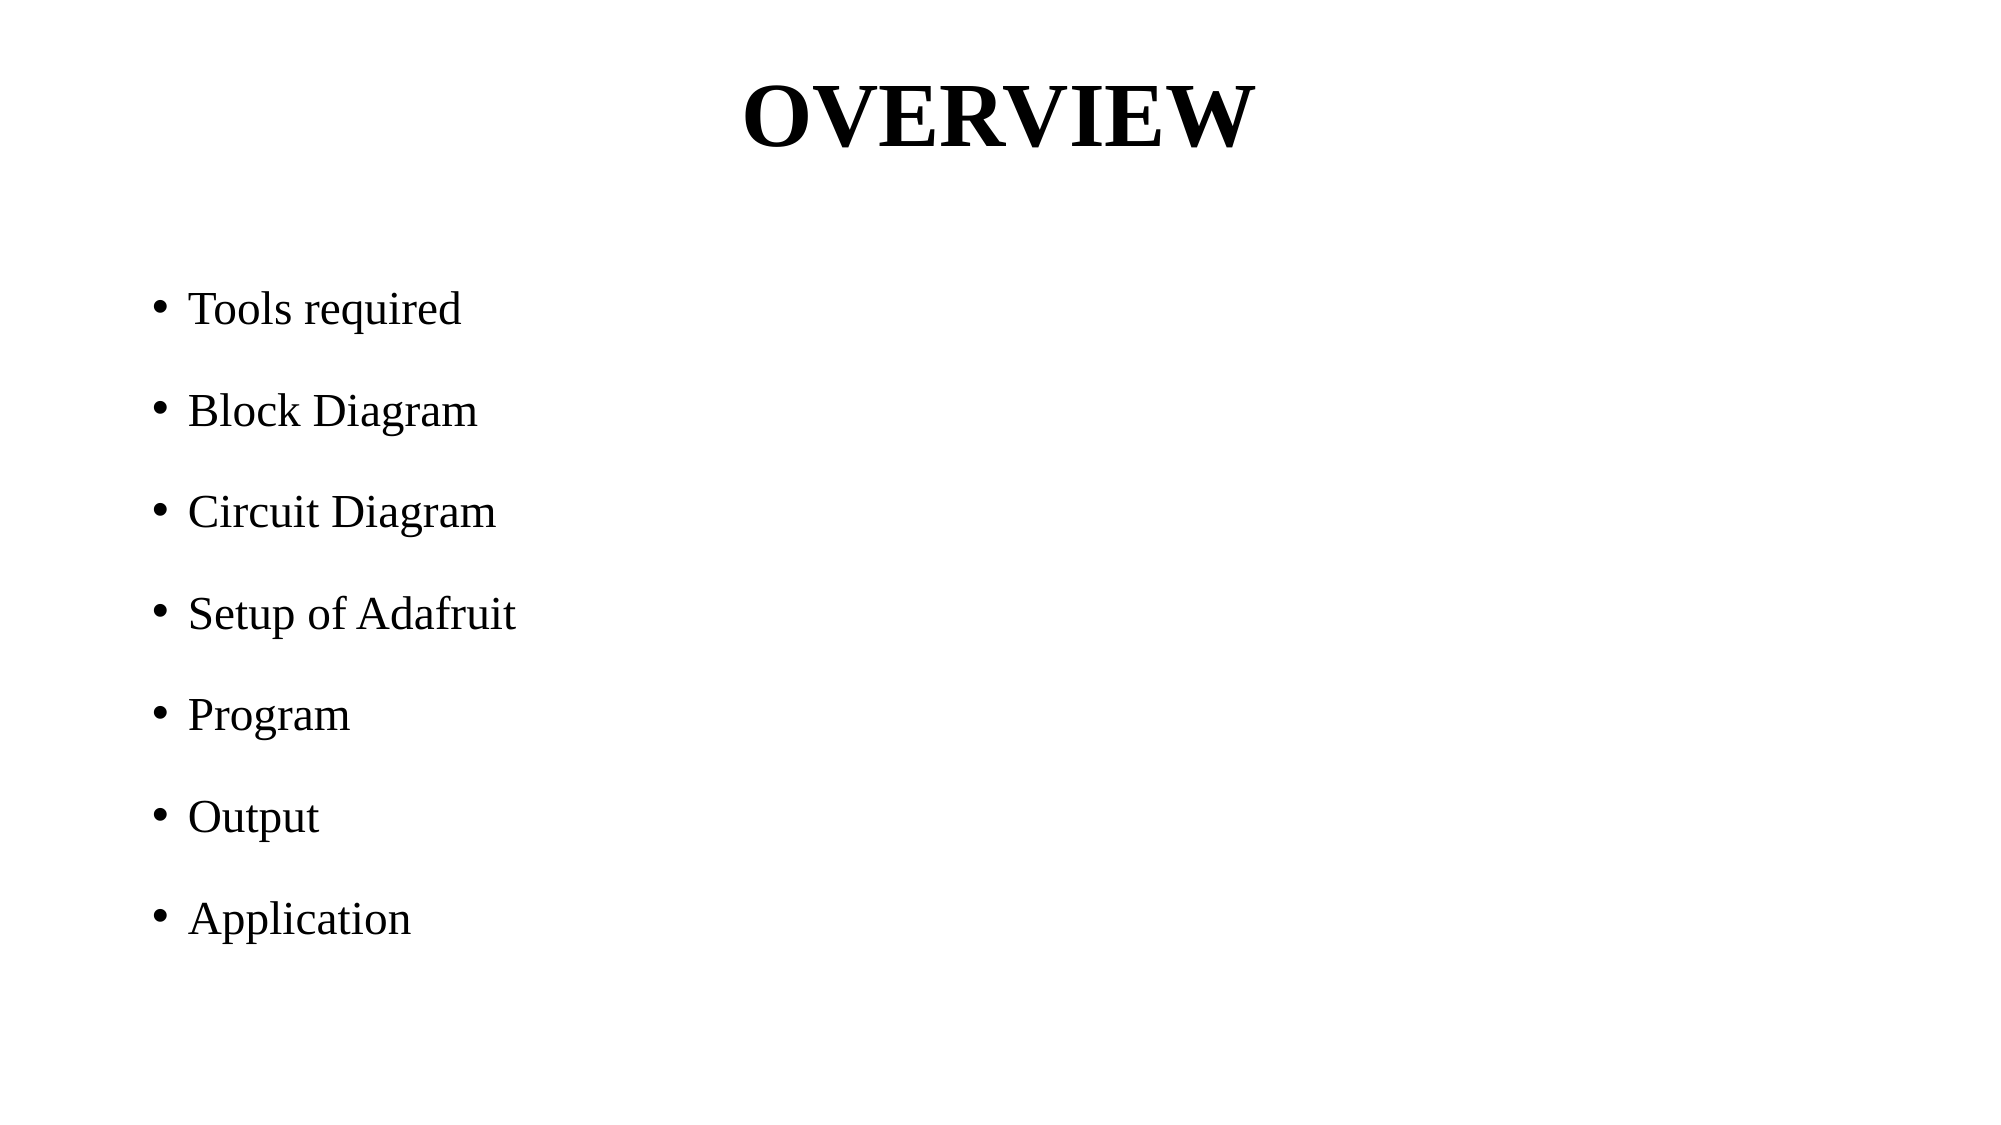

OVERVIEW
Tools required
Block Diagram
Circuit Diagram
Setup of Adafruit
Program
Output
Application